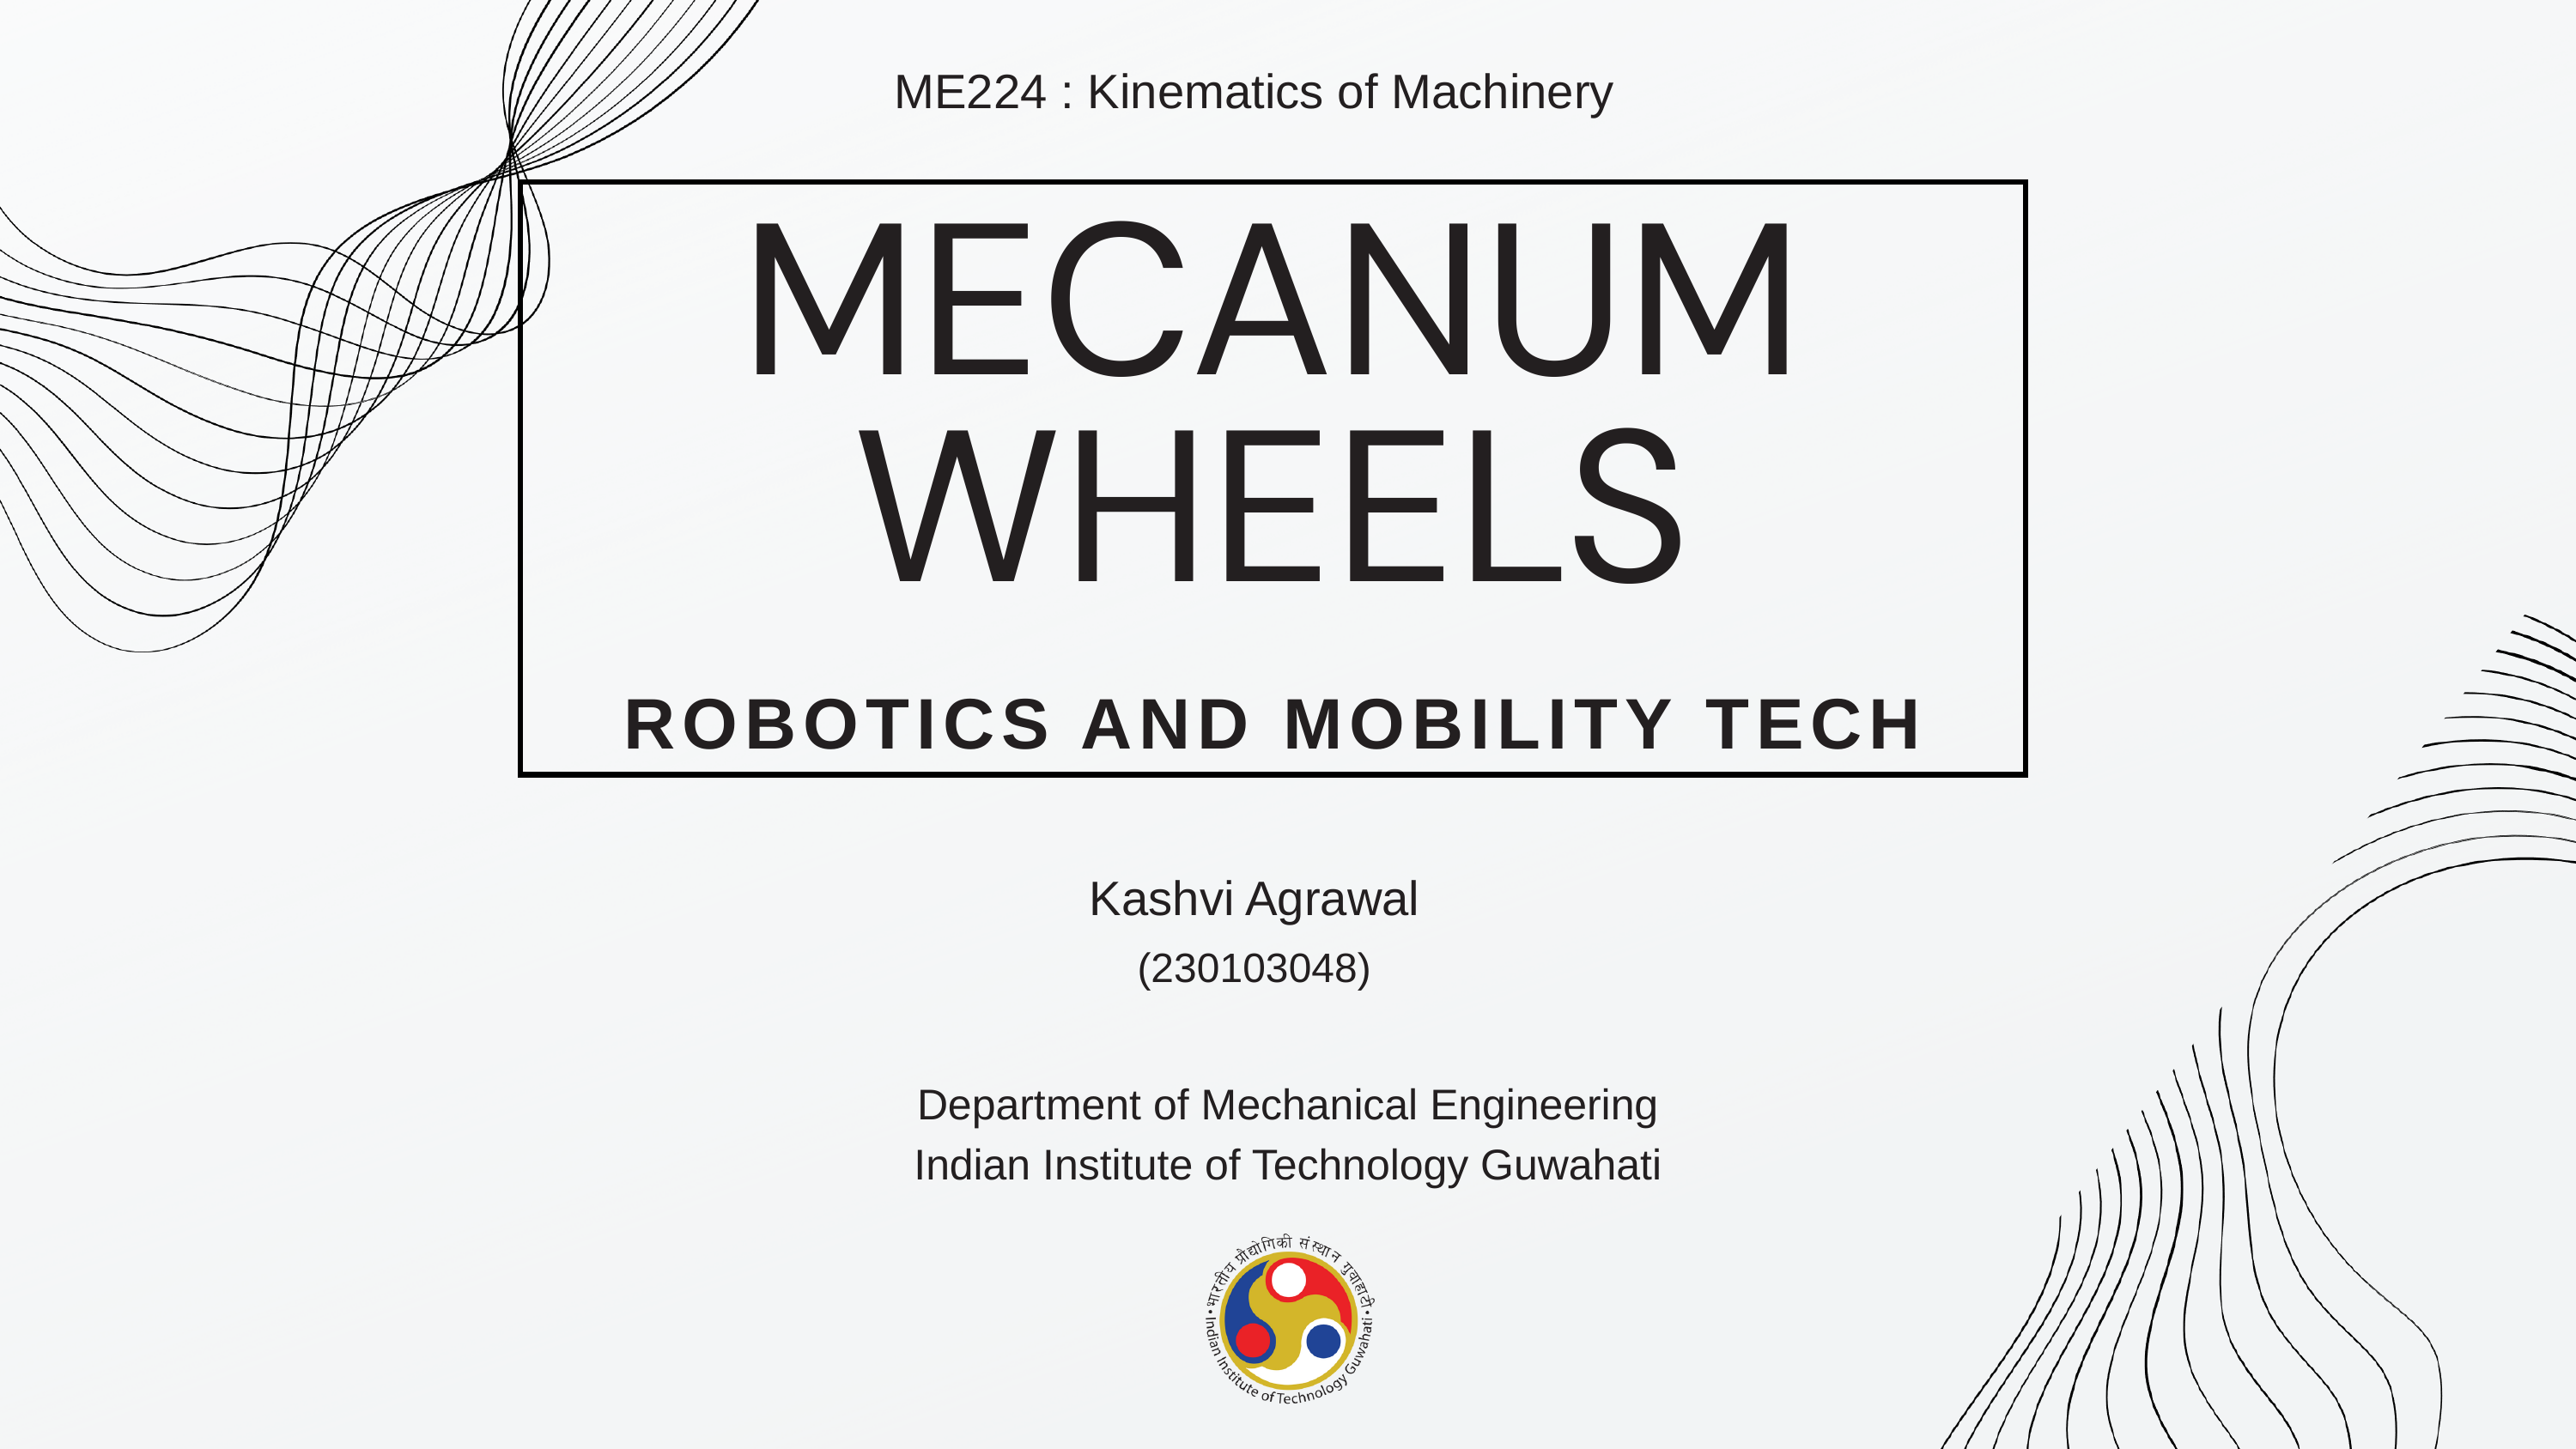

ME224 : Kinematics of Machinery

MECANUM WHEELS
ROBOTICS AND MOBILITY TECH

Kashvi Agrawal
(230103048)
Department of Mechanical Engineering
Indian Institute of Technology Guwahati